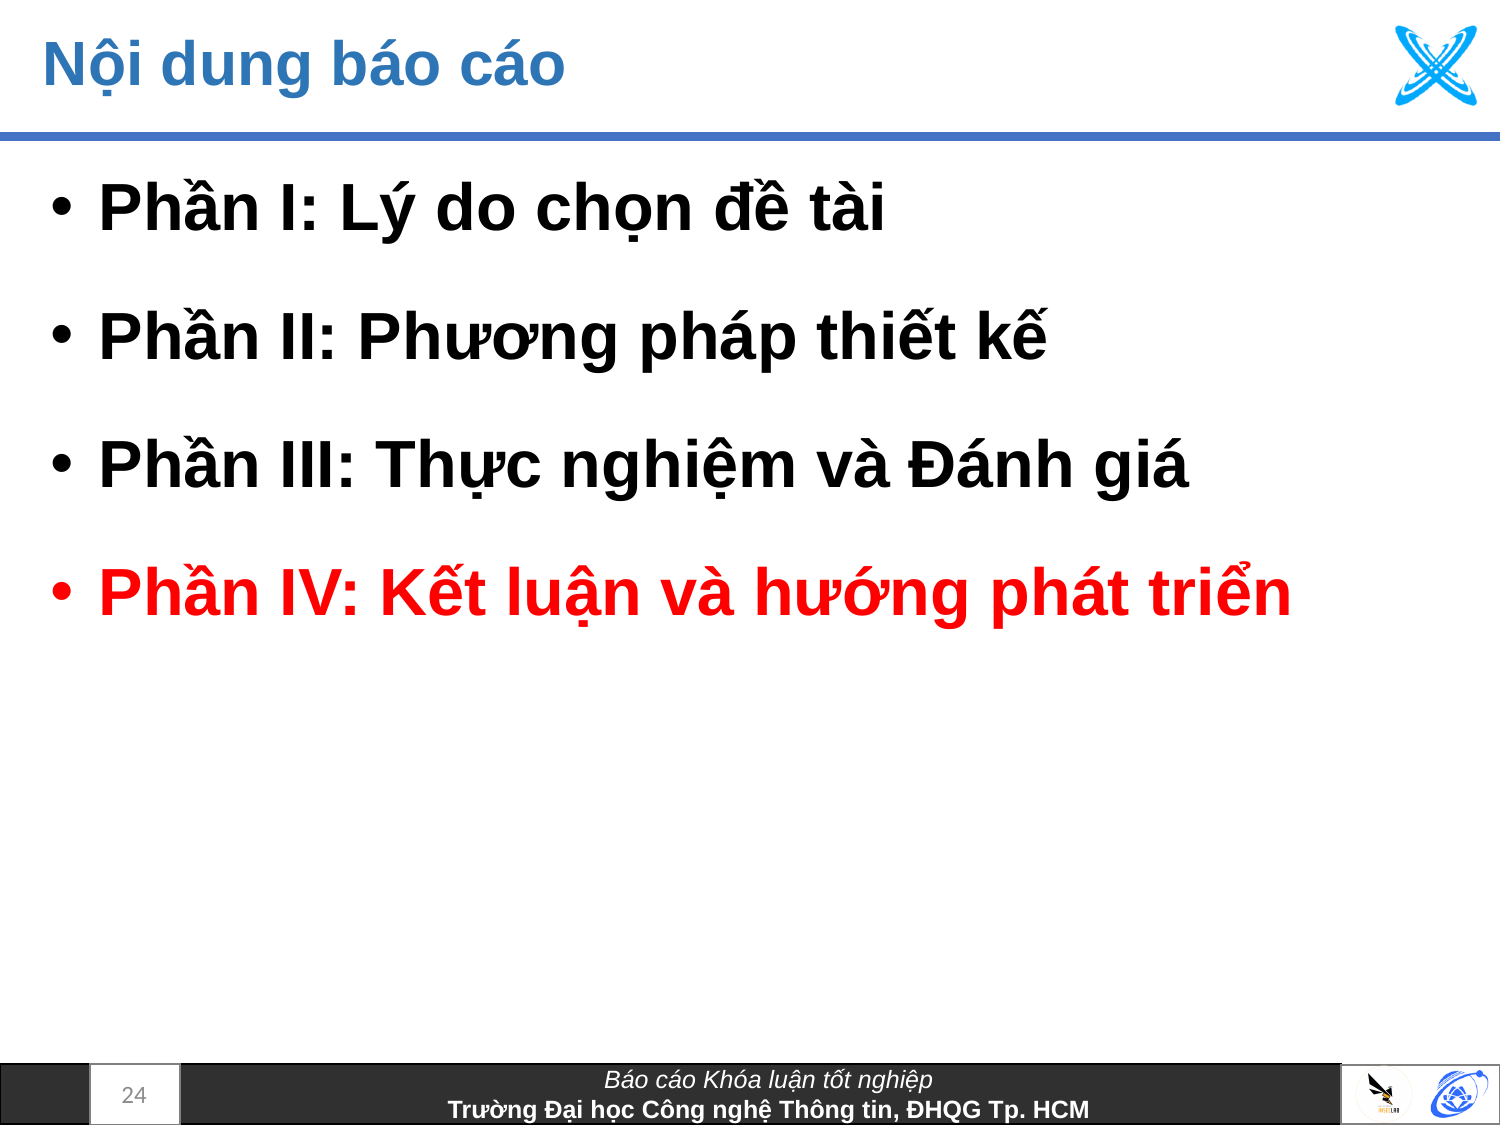

# Nội dung báo cáo
Phần I: Lý do chọn đề tài
Phần II: Phương pháp thiết kế
Phần III: Thực nghiệm và Đánh giá
Phần IV: Kết luận và hướng phát triển

24